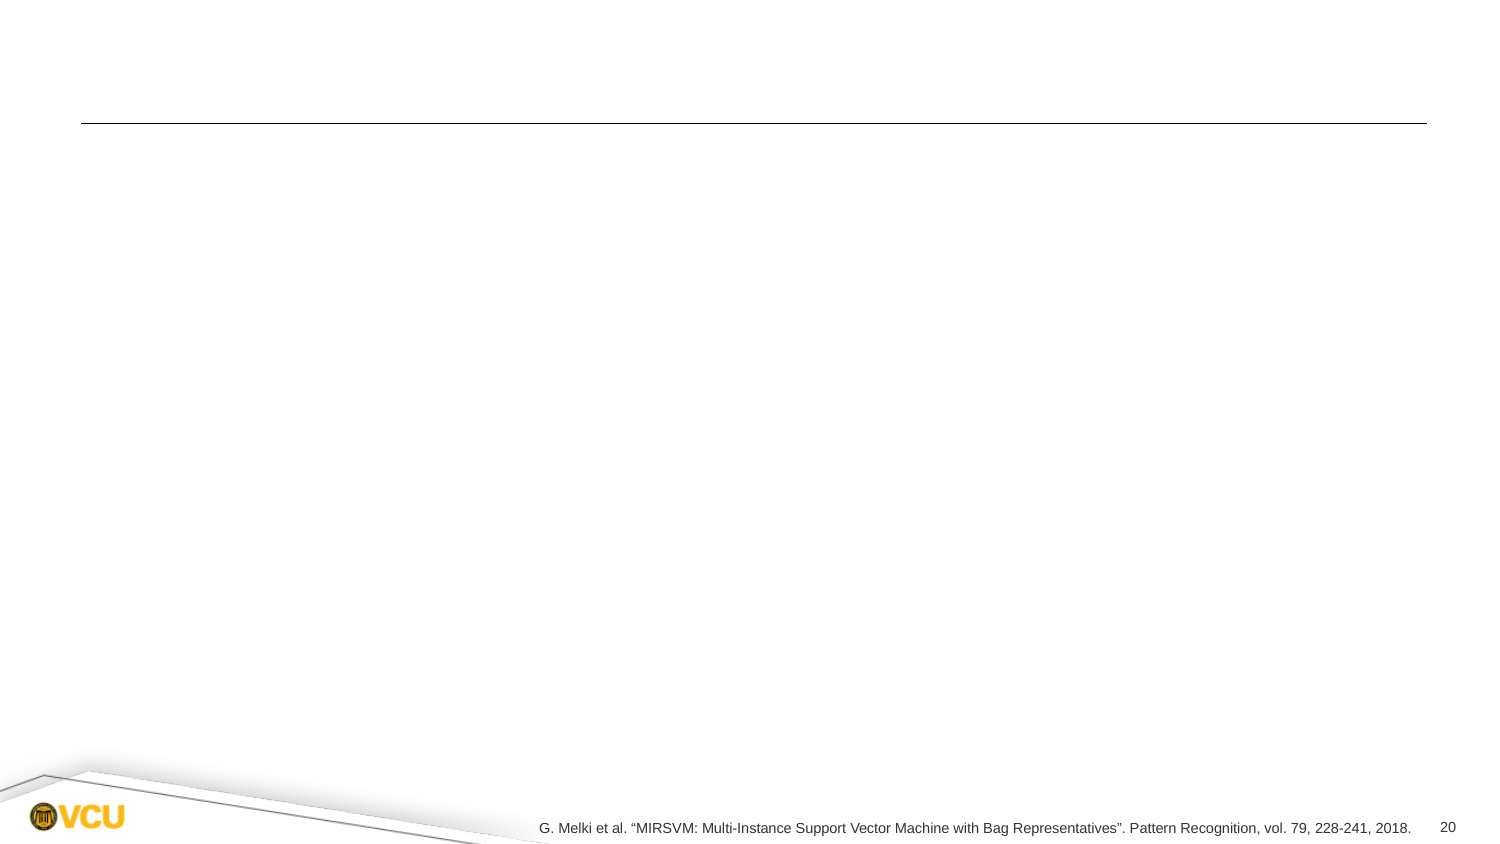

#

G. Melki et al. “MIRSVM: Multi-Instance Support Vector Machine with Bag Representatives”. Pattern Recognition, vol. 79, 228-241, 2018.

20